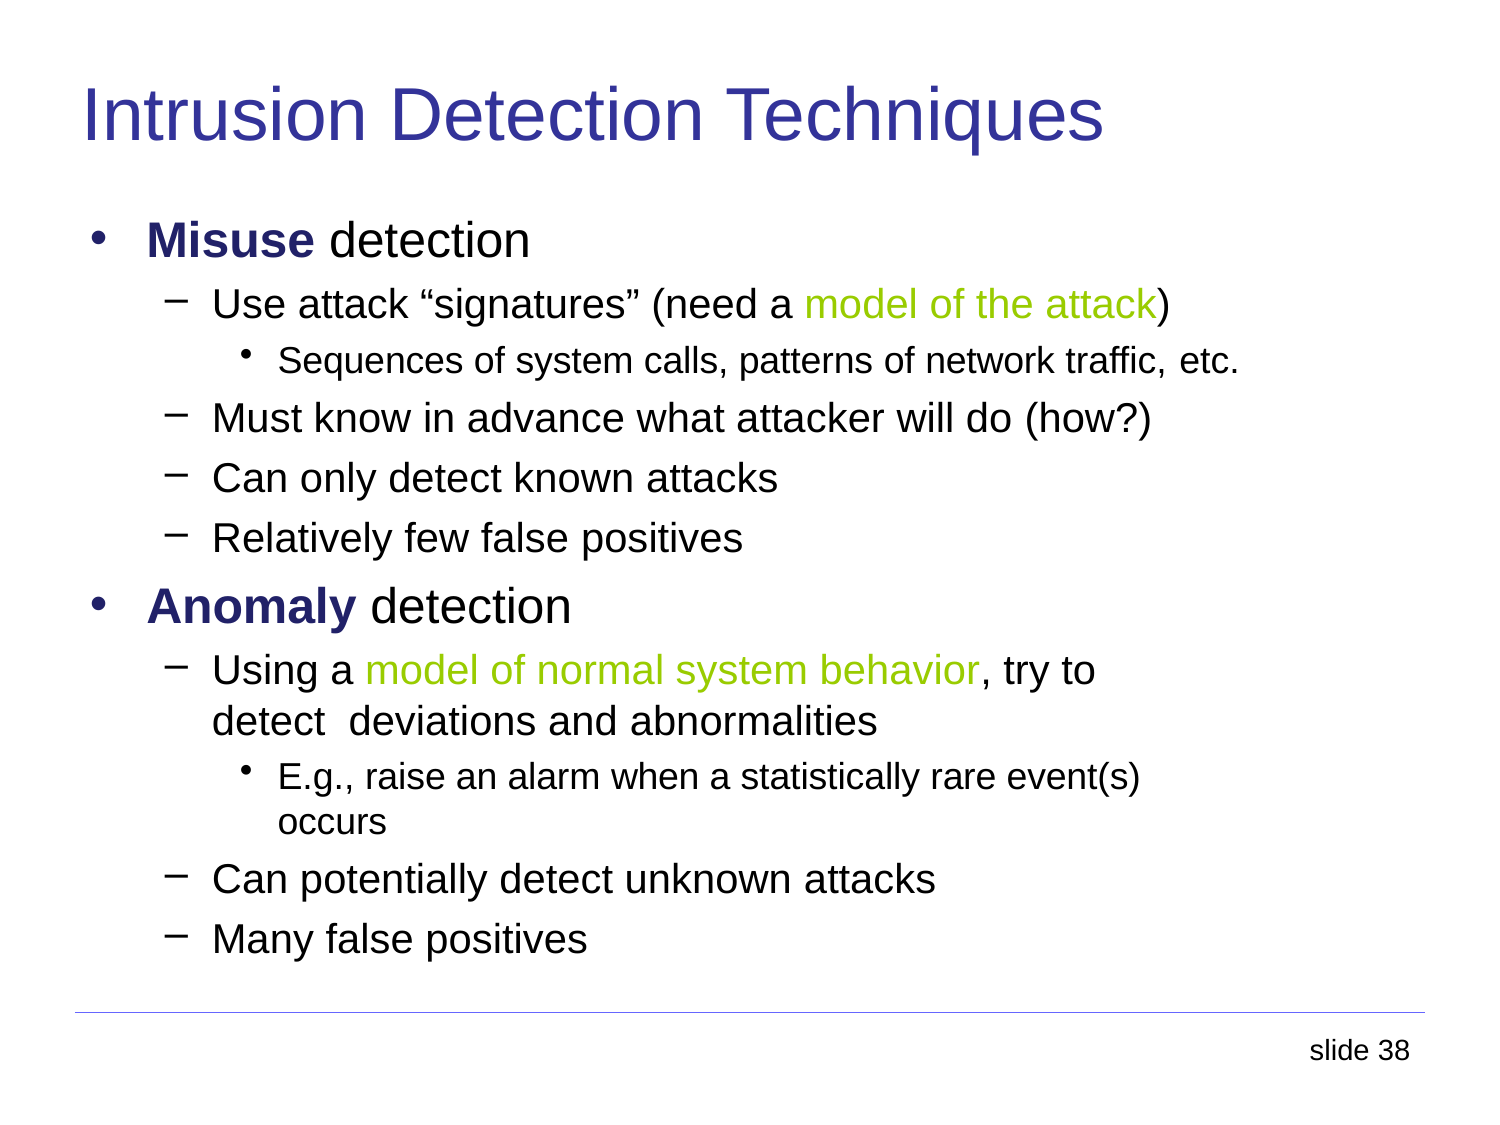

# Intrusion Detection Techniques
Misuse detection
Use attack “signatures” (need a model of the attack)
Sequences of system calls, patterns of network traffic, etc.
Must know in advance what attacker will do (how?)
Can only detect known attacks
Relatively few false positives
Anomaly detection
Using a model of normal system behavior, try to detect  deviations and abnormalities
E.g., raise an alarm when a statistically rare event(s) occurs
Can potentially detect unknown attacks
Many false positives

slide 38